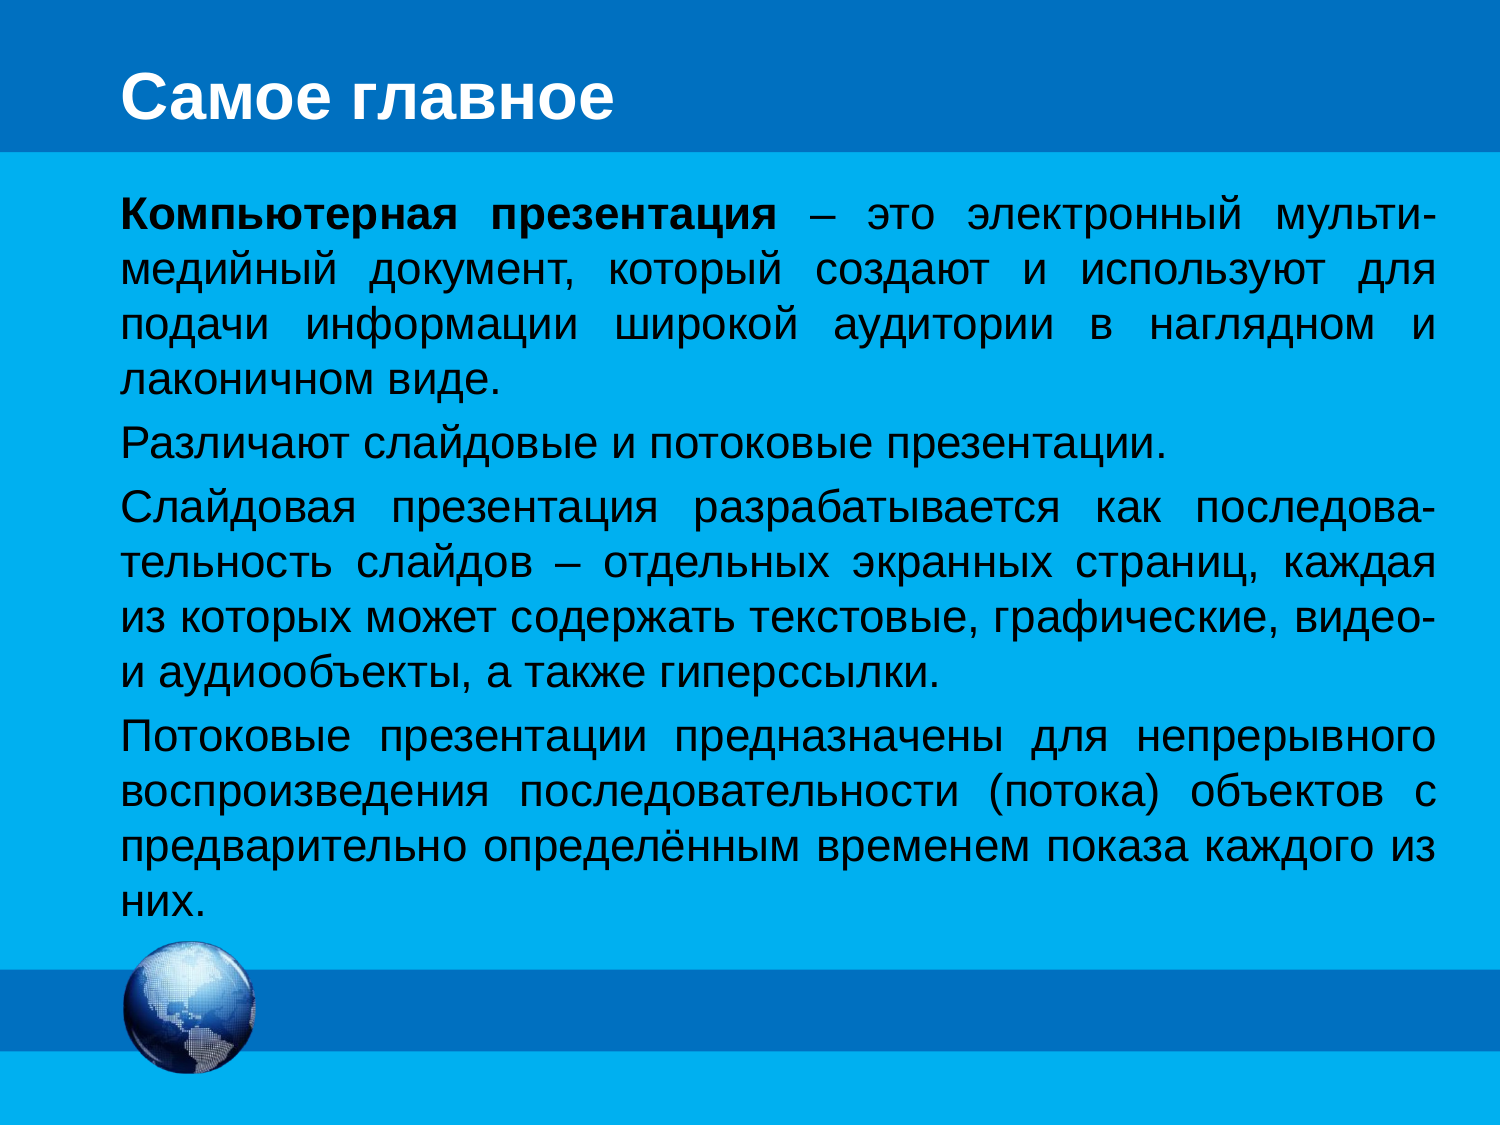

# Самое главное
Компьютерная презентация – это электронный мульти-медийный документ, который создают и используют для подачи информации широкой аудитории в наглядном и лаконичном виде.
Различают слайдовые и потоковые презентации.
Слайдовая презентация разрабатывается как последова-тельность слайдов – отдельных экранных страниц, каждая из которых может содержать текстовые, графические, видео- и аудиообъекты, а также гиперссылки.
Потоковые презентации предназначены для непрерывного воспроизведения последовательности (потока) объектов с предварительно определённым временем показа каждого из них.